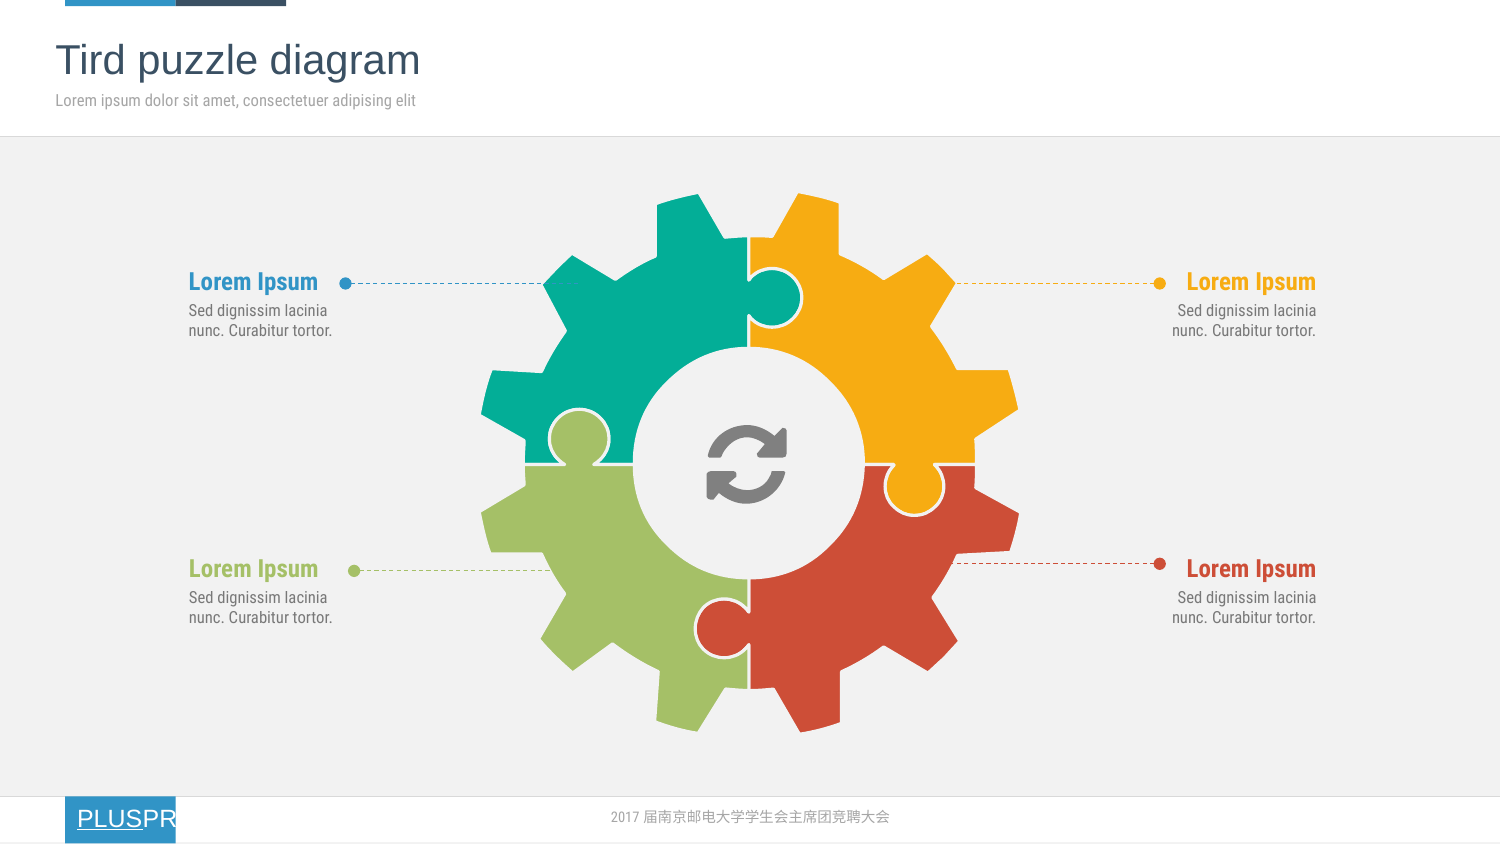

# Tird puzzle diagram
Lorem ipsum dolor sit amet, consectetuer adipising elit

Lorem Ipsum
Sed dignissim lacinia nunc. Curabitur tortor.
Lorem Ipsum
Sed dignissim lacinia nunc. Curabitur tortor.

Lorem Ipsum
Sed dignissim lacinia nunc. Curabitur tortor.
Lorem Ipsum
Sed dignissim lacinia nunc. Curabitur tortor.